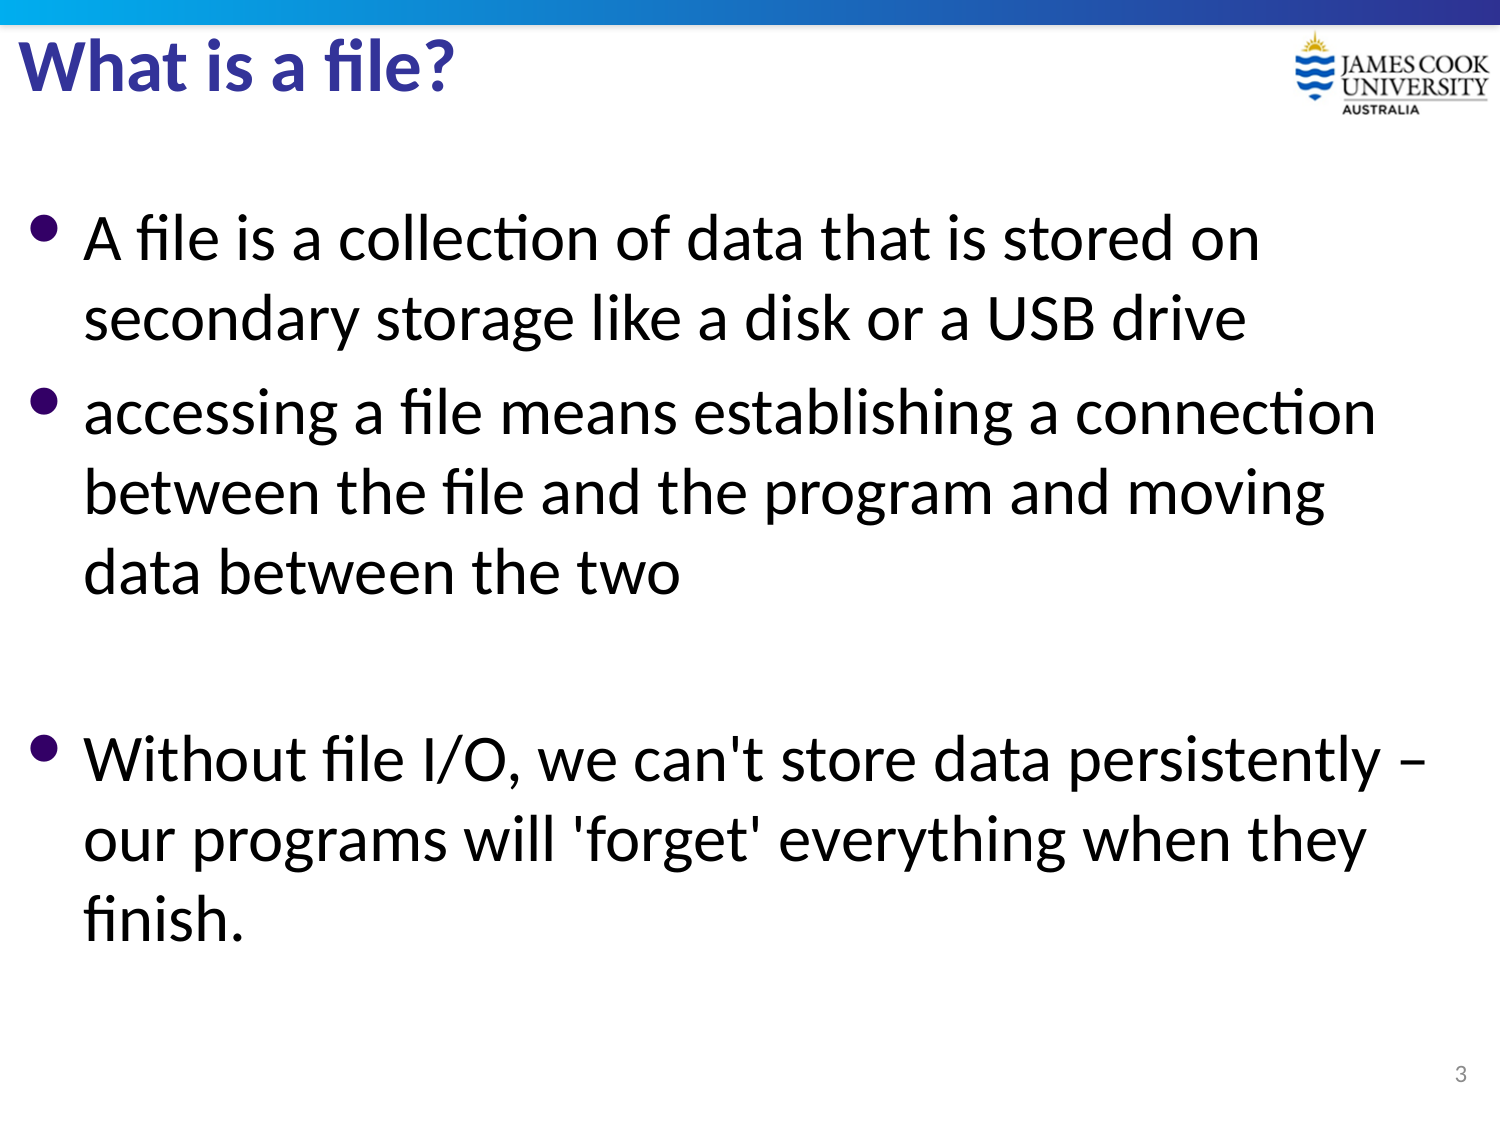

# What is a file?
A file is a collection of data that is stored on secondary storage like a disk or a USB drive
accessing a file means establishing a connection between the file and the program and moving data between the two

Without file I/O, we can't store data persistently –
our programs will 'forget' everything when they finish.

3